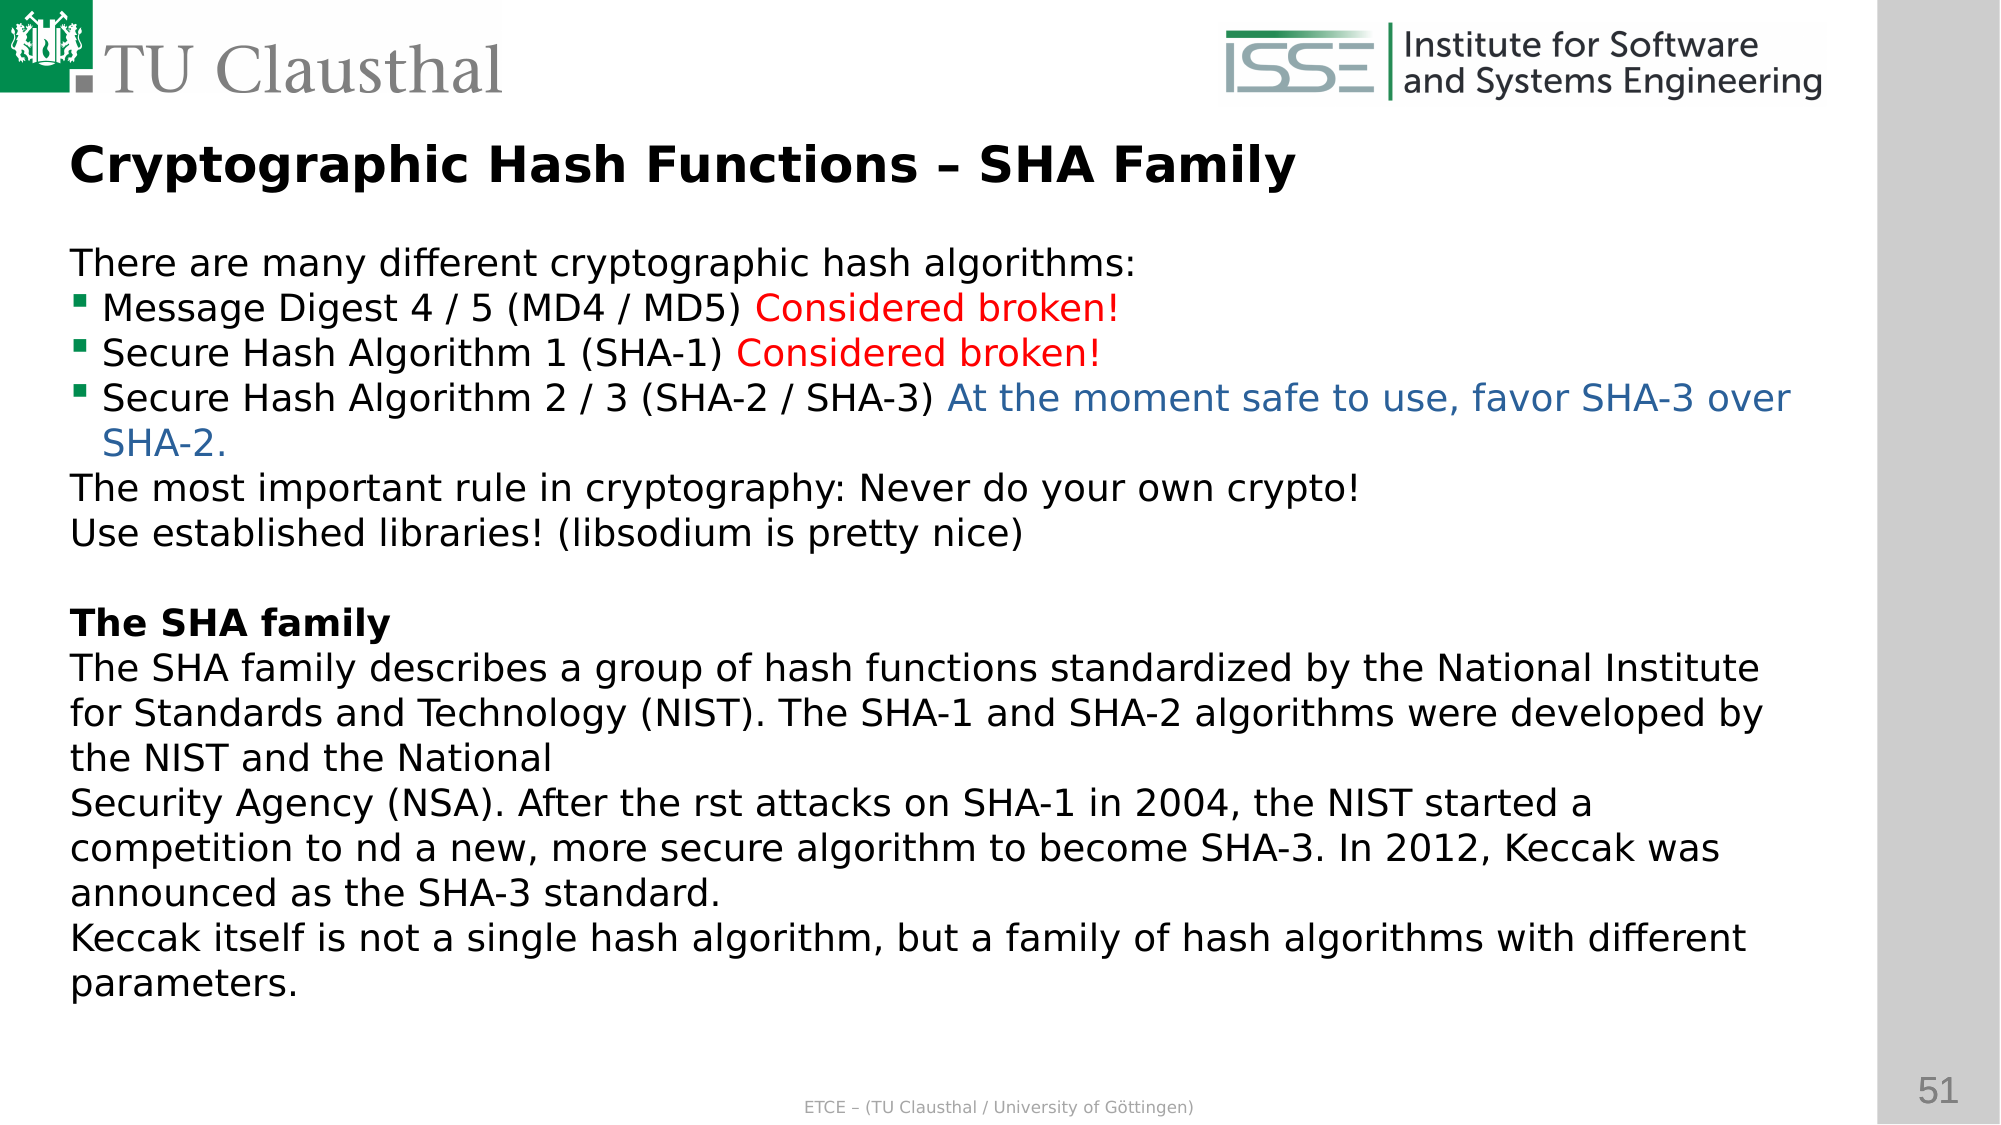

Cryptographic Hash Functions – SHA Family
There are many different cryptographic hash algorithms:
Message Digest 4 / 5 (MD4 / MD5) Considered broken!
Secure Hash Algorithm 1 (SHA-1) Considered broken!
Secure Hash Algorithm 2 / 3 (SHA-2 / SHA-3) At the moment safe to use, favor SHA-3 over SHA-2.
The most important rule in cryptography: Never do your own crypto!
Use established libraries! (libsodium is pretty nice)
The SHA family
The SHA family describes a group of hash functions standardized by the National Institute for Standards and Technology (NIST). The SHA-1 and SHA-2 algorithms were developed by the NIST and the National
Security Agency (NSA). After the rst attacks on SHA-1 in 2004, the NIST started a competition to nd a new, more secure algorithm to become SHA-3. In 2012, Keccak was announced as the SHA-3 standard.
Keccak itself is not a single hash algorithm, but a family of hash algorithms with different parameters.